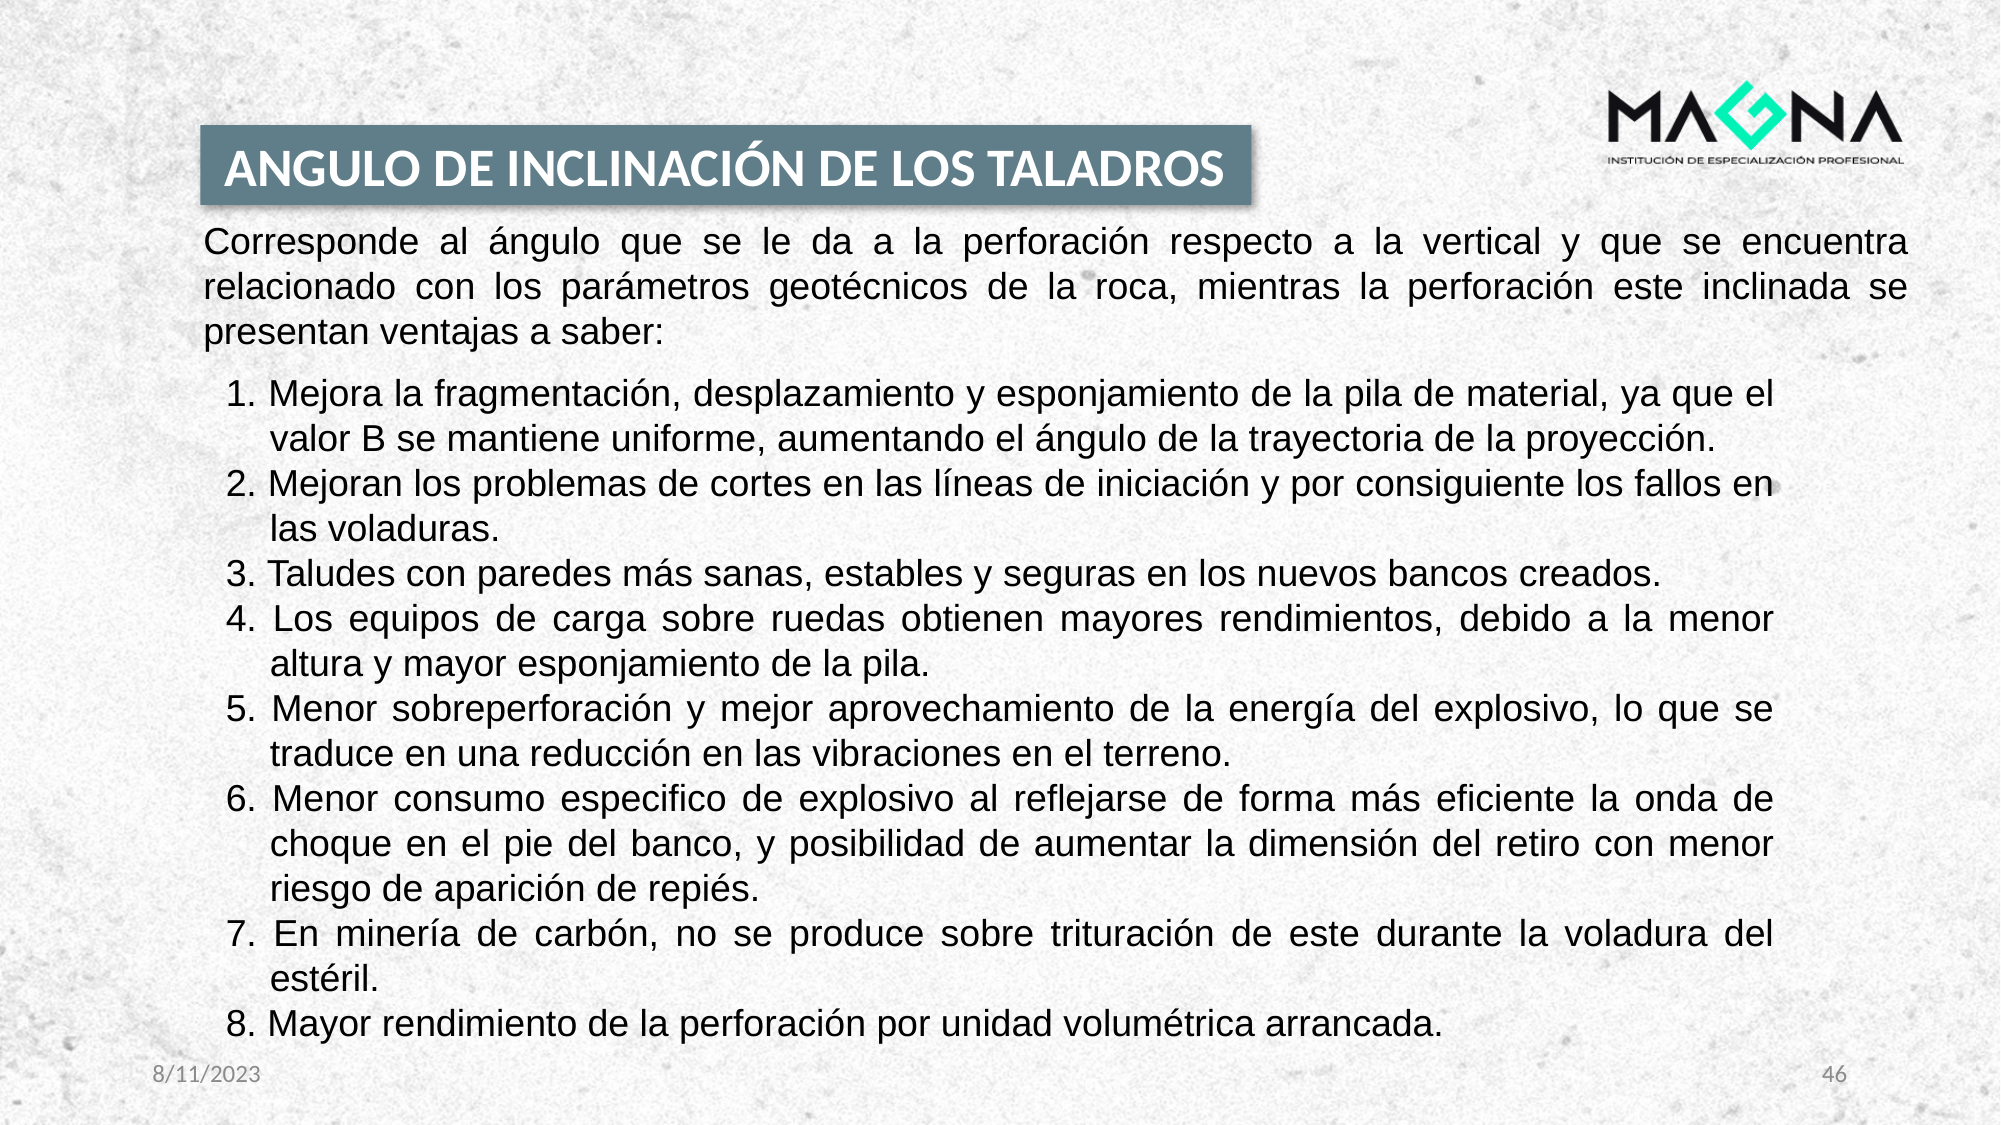

ANGULO DE INCLINACIÓN DE LOS TALADROS
Corresponde al ángulo que se le da a la perforación respecto a la vertical y que se encuentra relacionado con los parámetros geotécnicos de la roca, mientras la perforación este inclinada se presentan ventajas a saber:
1. Mejora la fragmentación, desplazamiento y esponjamiento de la pila de material, ya que el valor B se mantiene uniforme, aumentando el ángulo de la trayectoria de la proyección.
2. Mejoran los problemas de cortes en las líneas de iniciación y por consiguiente los fallos en las voladuras.
3. Taludes con paredes más sanas, estables y seguras en los nuevos bancos creados.
4. Los equipos de carga sobre ruedas obtienen mayores rendimientos, debido a la menor altura y mayor esponjamiento de la pila.
5. Menor sobreperforación y mejor aprovechamiento de la energía del explosivo, lo que se traduce en una reducción en las vibraciones en el terreno.
6. Menor consumo especifico de explosivo al reflejarse de forma más eficiente la onda de choque en el pie del banco, y posibilidad de aumentar la dimensión del retiro con menor riesgo de aparición de repiés.
7. En minería de carbón, no se produce sobre trituración de este durante la voladura del estéril.
8. Mayor rendimiento de la perforación por unidad volumétrica arrancada.
8/11/2023
46